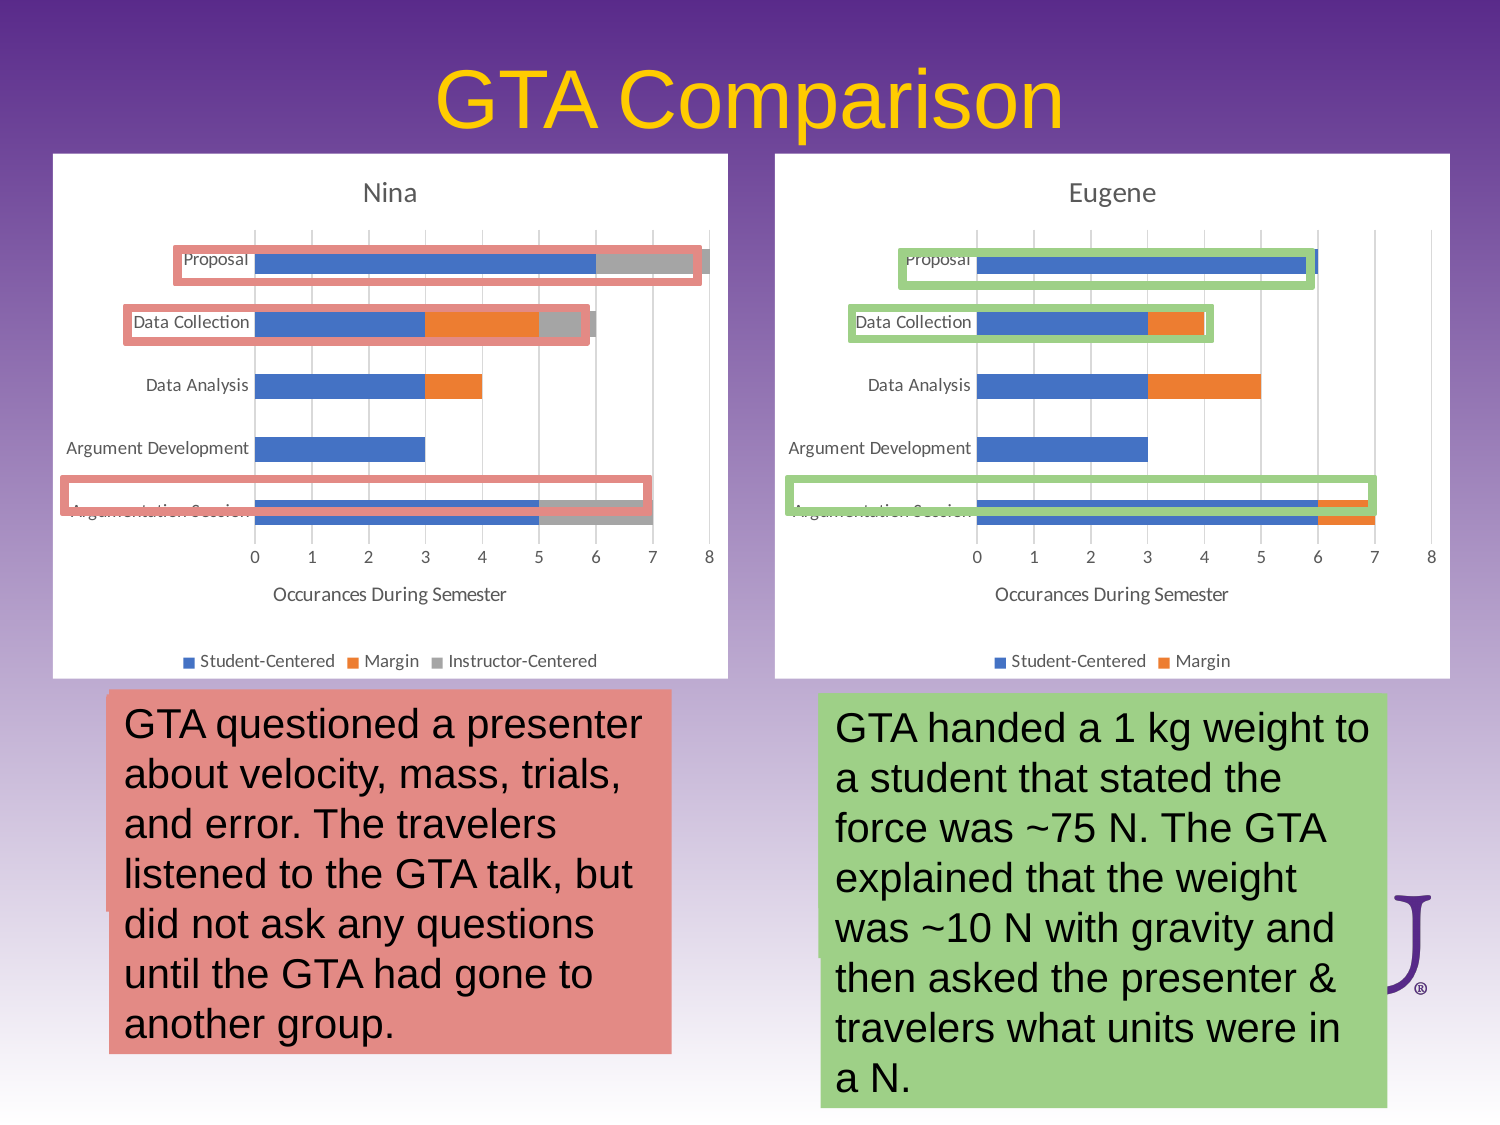

# GTA Comparison

### Chart: Nina

| Category | Student-Centered | Margin | Instructor-Centered |
|---|---|---|---|
| Argumentation Session | 5.0 | 0.0 | 2.0 |
| Argument Development | 3.0 | 0.0 | 0.0 |
| Data Analysis | 3.0 | 1.0 | 0.0 |
| Data Collection | 3.0 | 2.0 | 1.0 |
| Proposal | 6.0 | 0.0 | 2.0 |

### Chart: Eugene

| Category | Student-Centered | Margin |
|---|---|---|
| Argumentation Session | 6.0 | 1.0 |
| Argument Development | 3.0 | 0.0 |
| Data Analysis | 3.0 | 2.0 |
| Data Collection | 3.0 | 1.0 |
| Proposal | 6.0 | 0.0 |

GTA questioned a presenter about velocity, mass, trials, and error. The travelers listened to the GTA talk, but did not ask any questions until the GTA had gone to another group.
GTA handed a 1 kg weight to a student that stated the force was ~75 N. The GTA explained that the weight was ~10 N with gravity and then asked the presenter & travelers what units were in a N.
GTA was observing the groups from the front of the room and was available if the students needed assistance.
GTA asked students what they were measuring when an issue was spotted with the proposal.
GTA told students to document what fan setting and how many weights they used.
GTA was disengaged, unavailable to the students, and was working on homework for another class.